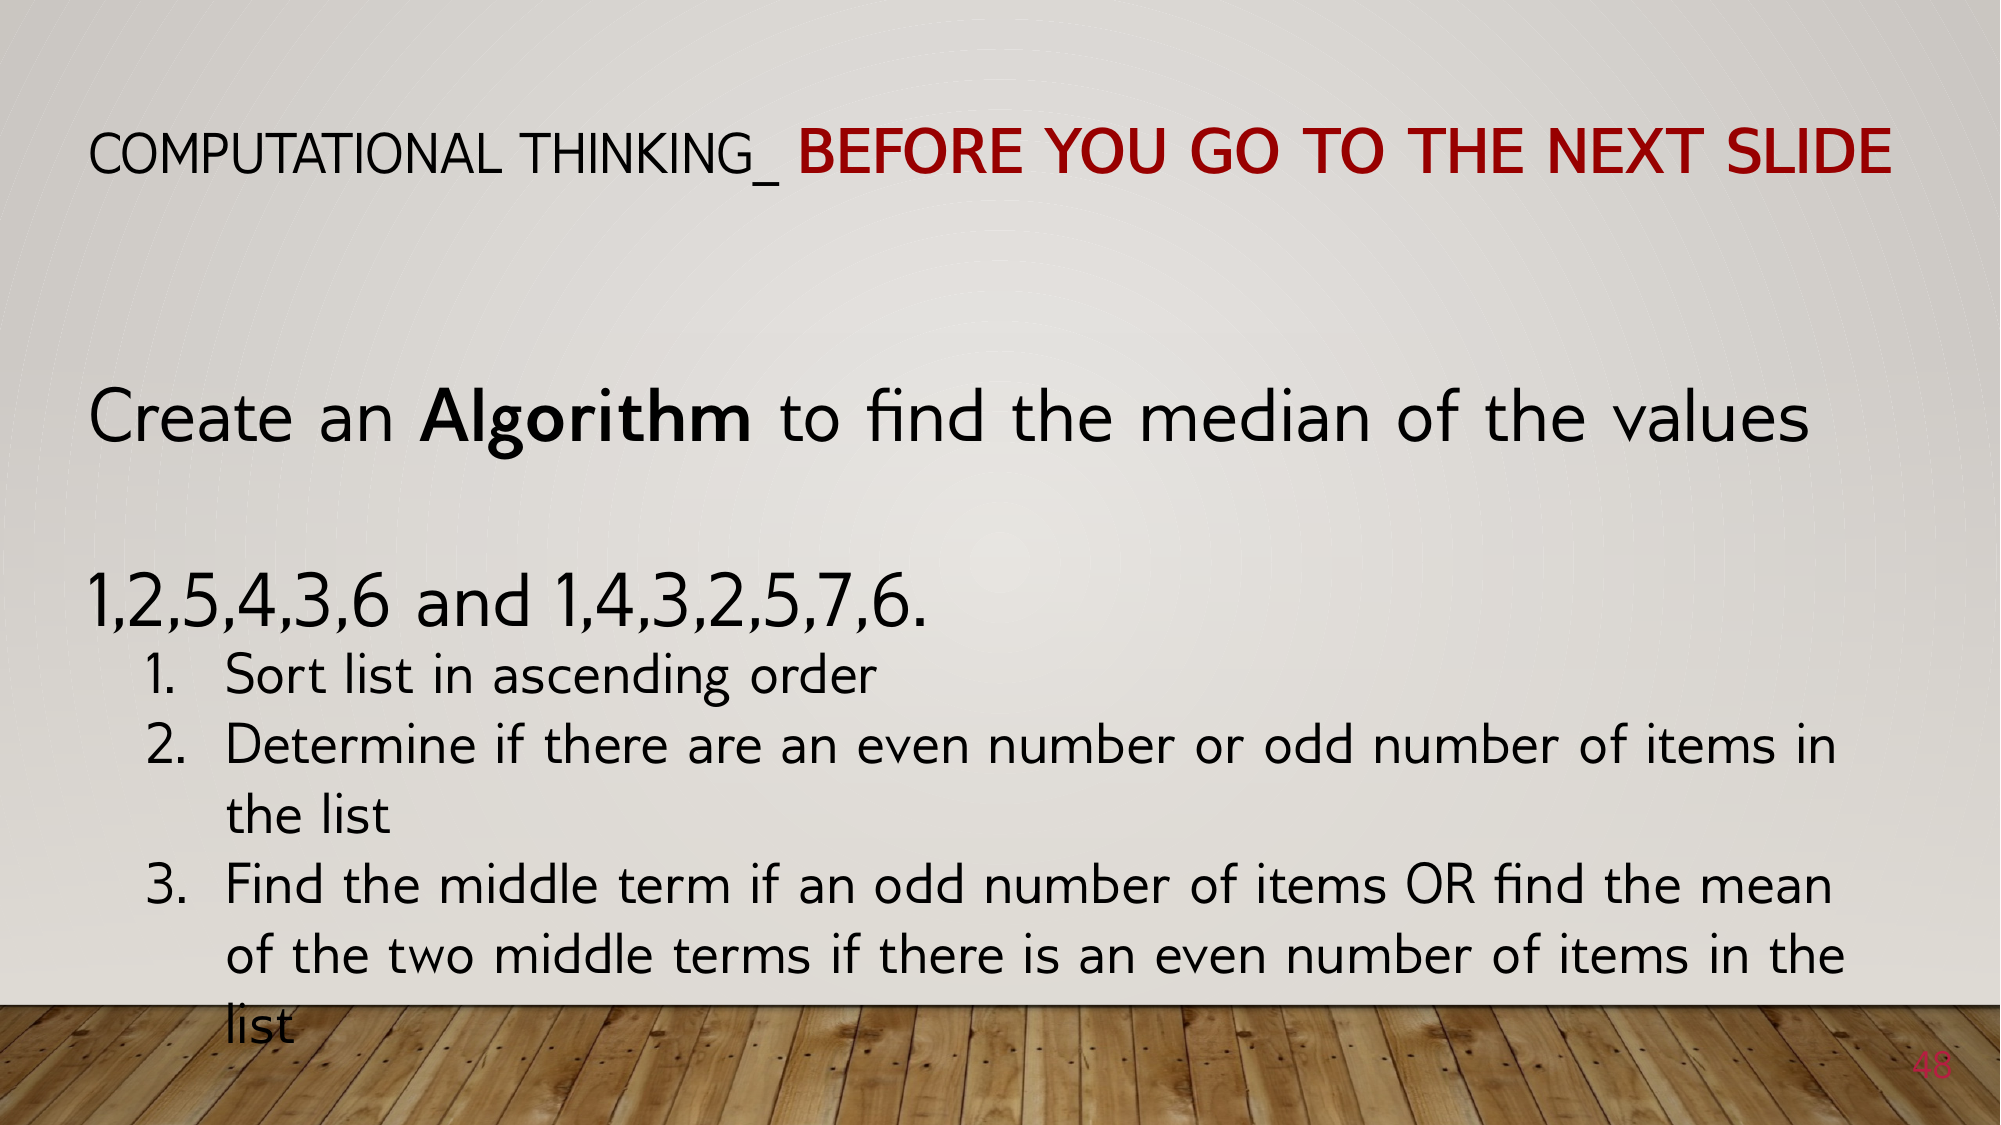

# Computational Thinking_ before you go to the next slide
Create an Algorithm to find the median of the values 1,2,5,4,3,6 and 1,4,3,2,5,7,6.

Sort list in ascending order
Determine if there are an even number or odd number of items in the list
Find the middle term if an odd number of items OR find the mean of the two middle terms if there is an even number of items in the list
48